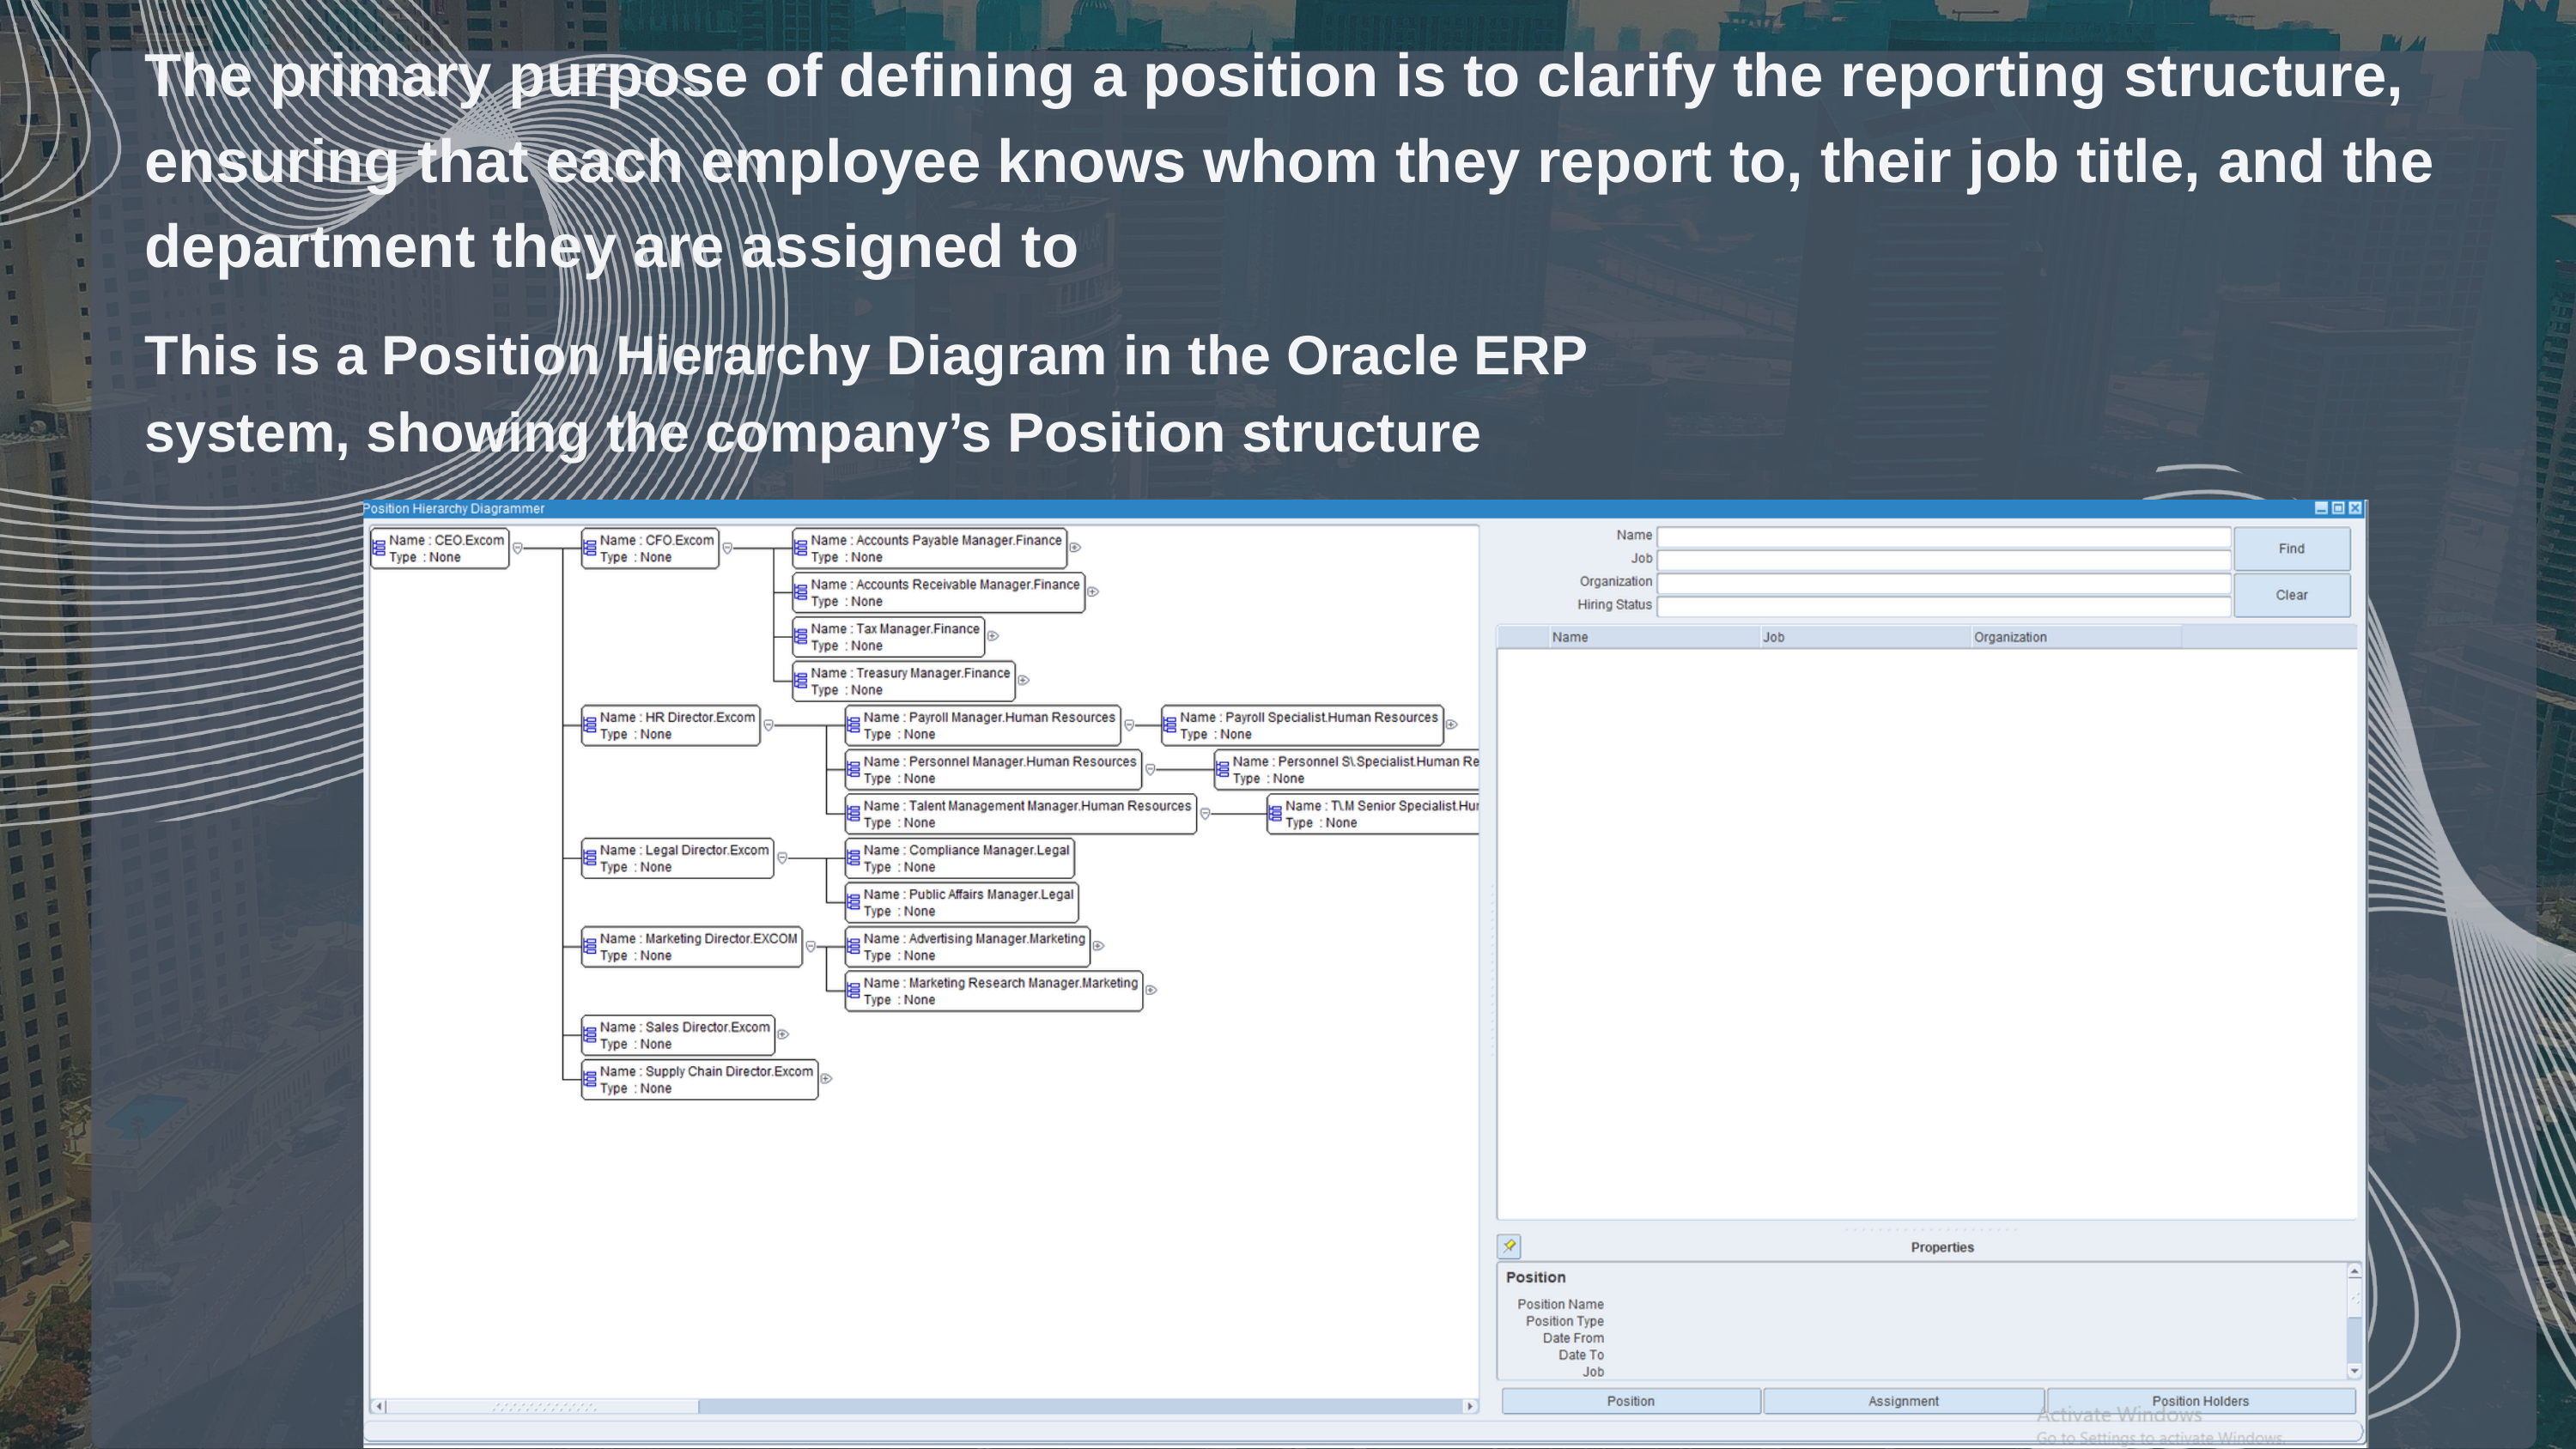

The primary purpose of defining a position is to clarify the reporting structure, ensuring that each employee knows whom they report to, their job title, and the department they are assigned to

This is a Position Hierarchy Diagram in the Oracle ERP system, showing the company’s Position structure